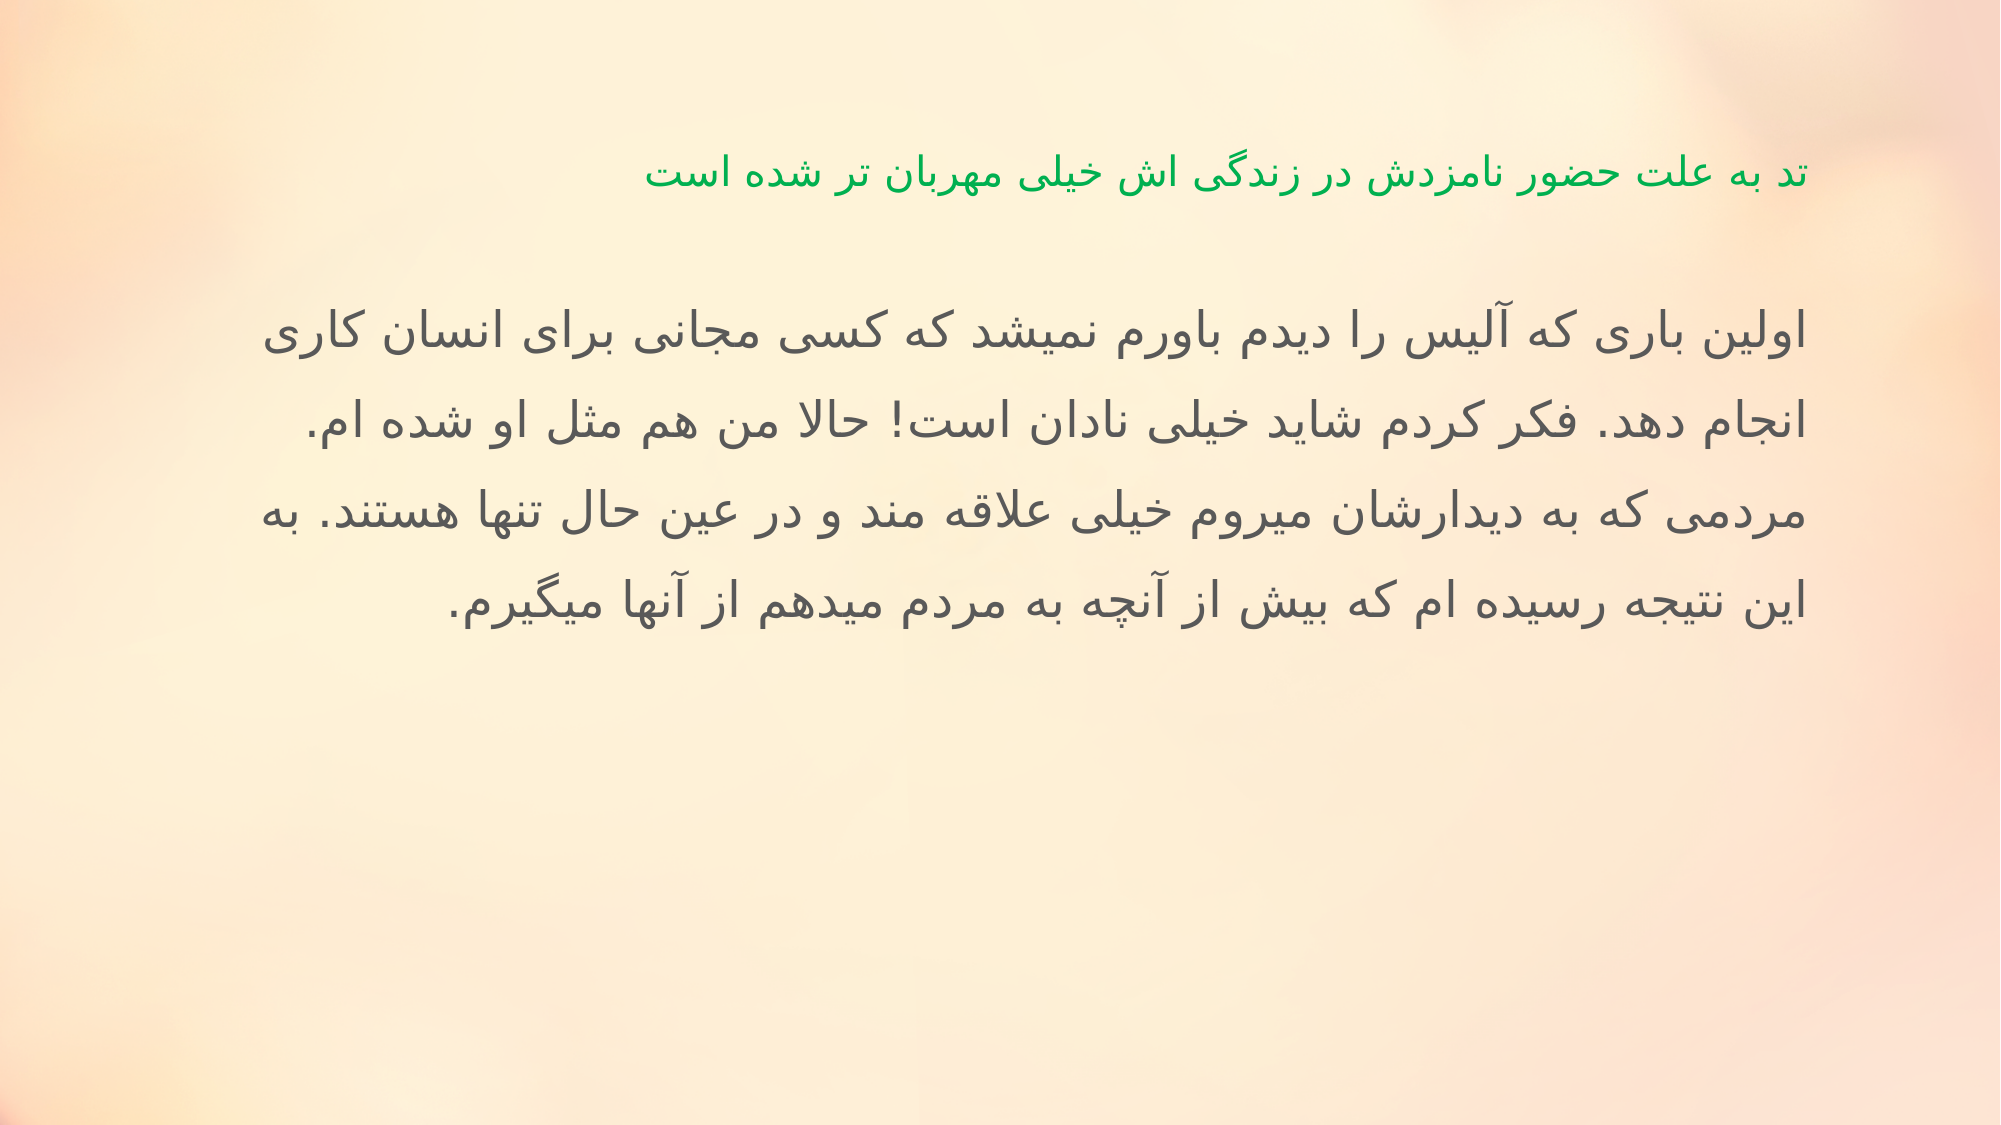

# تد به علت حضور نامزدش در زندگی اش خیلی مهربان تر شده است
اولین باری که آلیس را دیدم باورم نمیشد که کسی مجانی برای انسان کاری انجام دهد. فکر کردم شاید خیلی نادان است! حالا من هم مثل او شده ام. مردمی که به دیدارشان میروم خیلی علاقه مند و در عین حال تنها هستند. به این نتیجه رسیده ام که بیش از آنچه به مردم میدهم از آنها میگیرم.